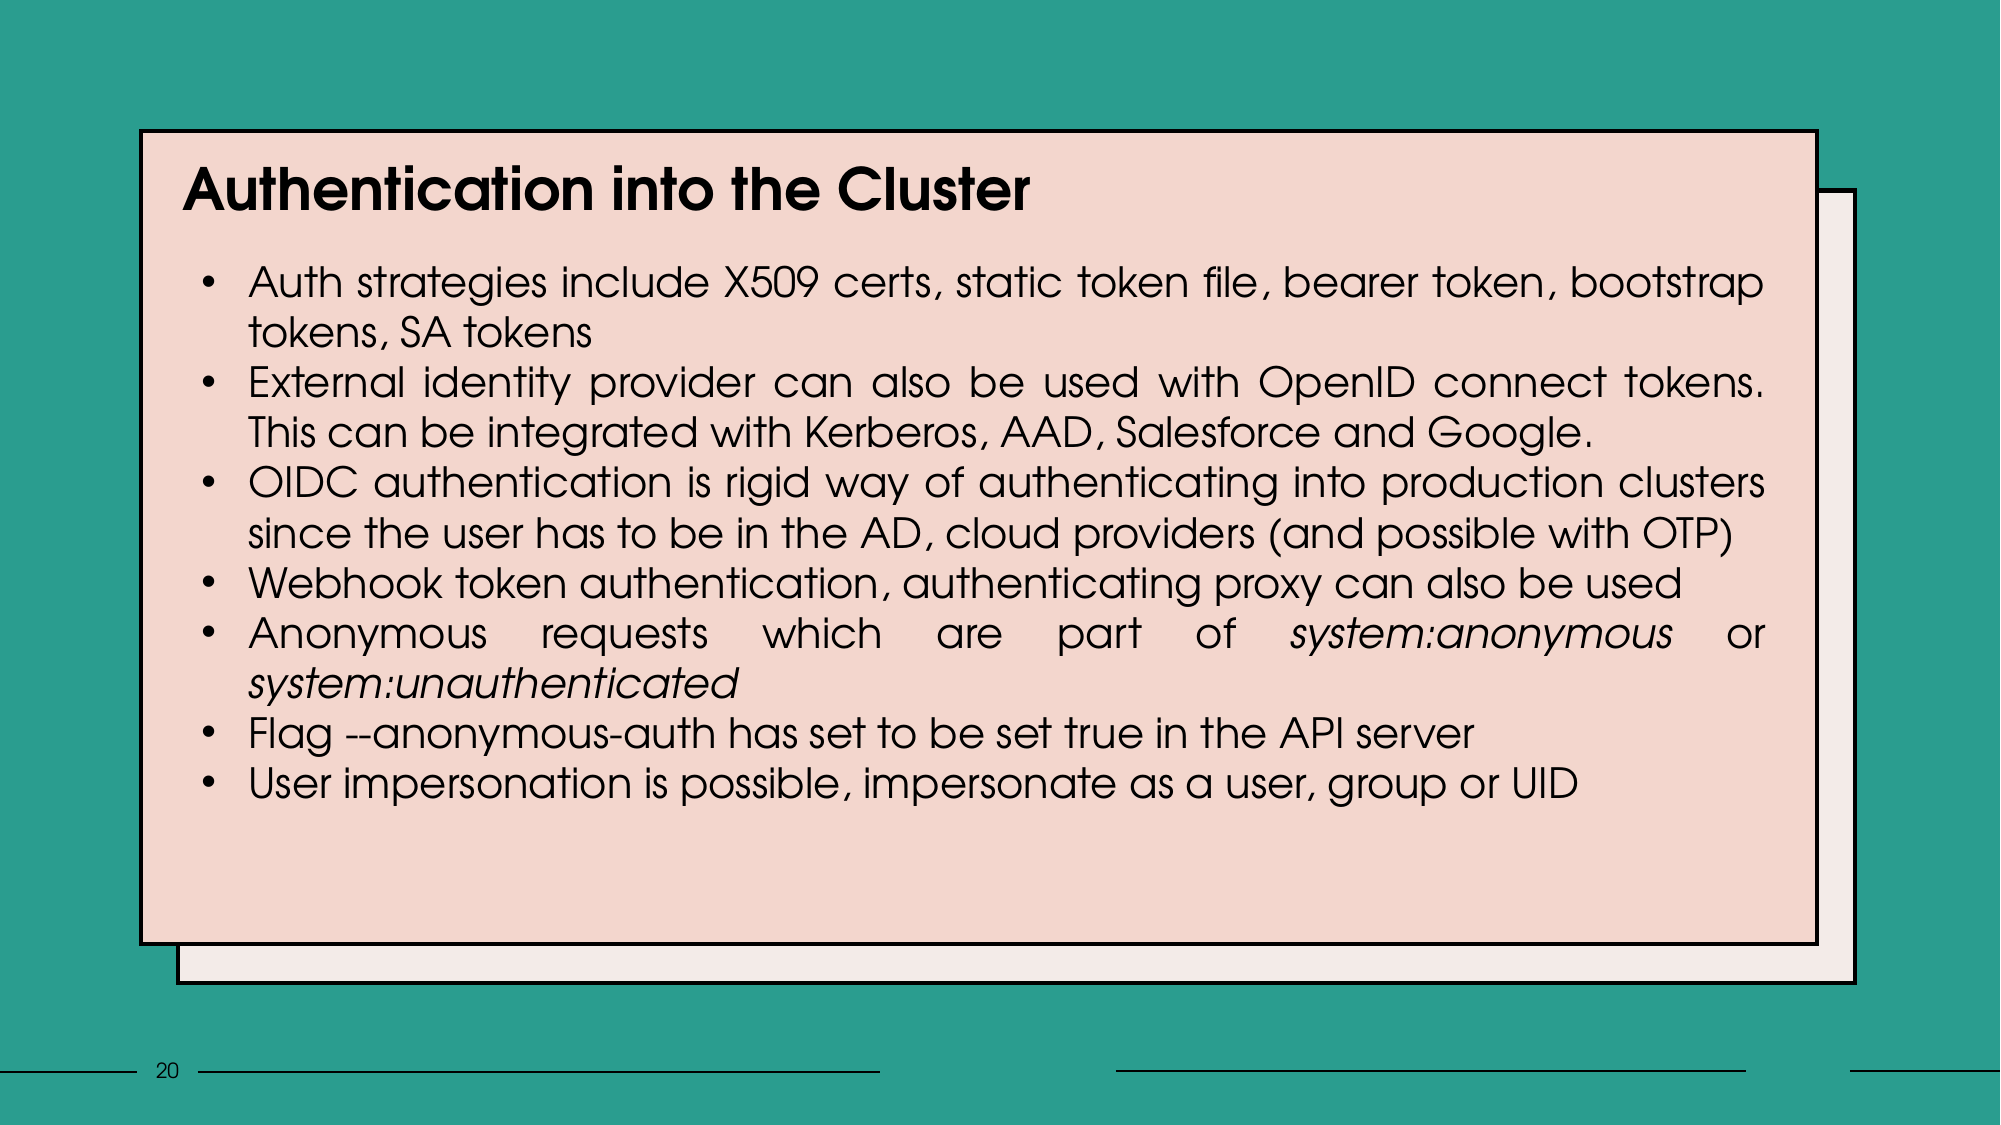

Authentication into the Cluster
Auth strategies include X509 certs, static token file, bearer token, bootstrap tokens, SA tokens
External identity provider can also be used with OpenID connect tokens. This can be integrated with Kerberos, AAD, Salesforce and Google.
OIDC authentication is rigid way of authenticating into production clusters since the user has to be in the AD, cloud providers (and possible with OTP)
Webhook token authentication, authenticating proxy can also be used
Anonymous requests which are part of system:anonymous or system:unauthenticated
Flag --anonymous-auth has set to be set true in the API server
User impersonation is possible, impersonate as a user, group or UID
20